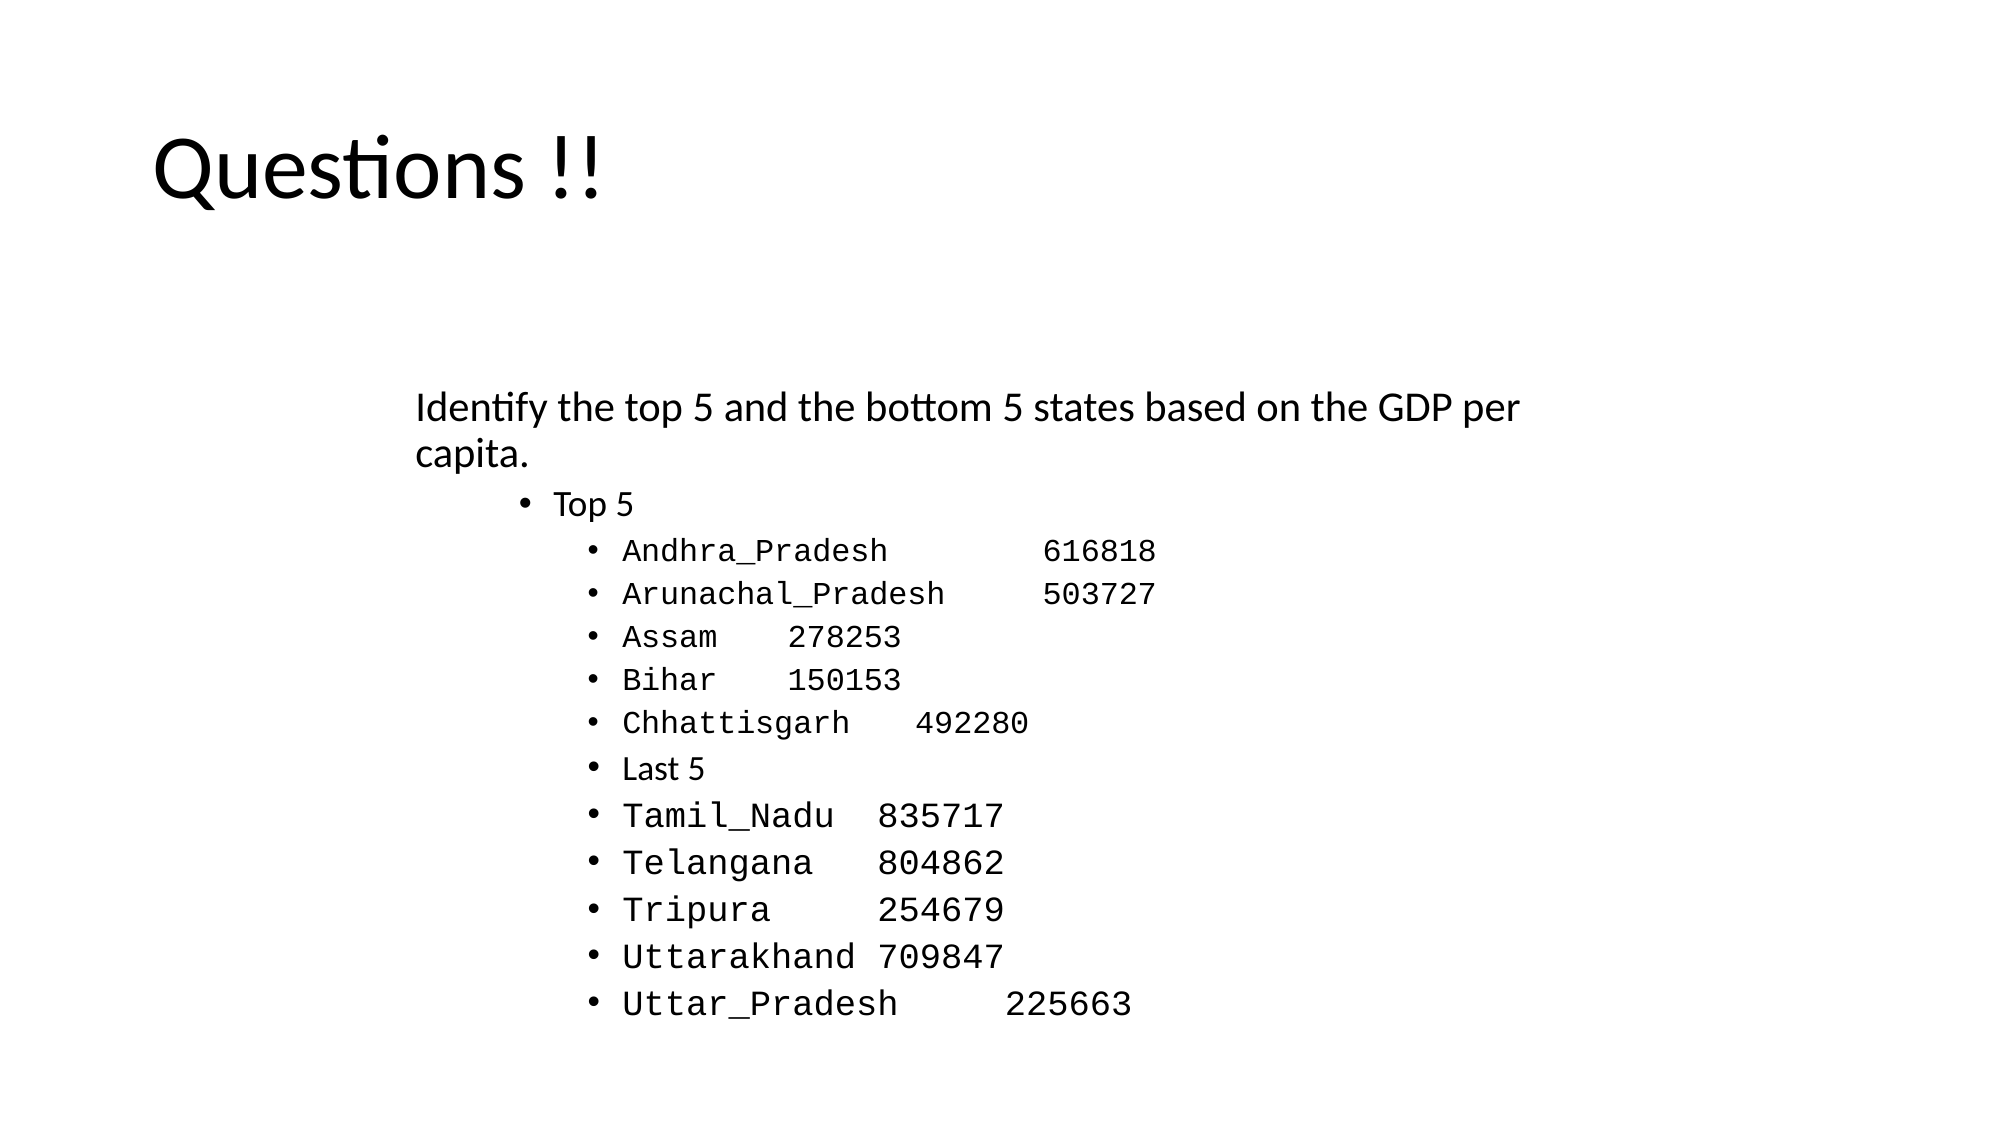

# Questions !!
Identify the top 5 and the bottom 5 states based on the GDP per capita.
Top 5
Andhra_Pradesh	  616818
Arunachal_Pradesh	  503727
Assam 		  278253
Bihar 		  150153
Chhattisgarh 	  492280
Last 5
Tamil_Nadu	835717
Telangana	804862
Tripura		254679
Uttarakhand	709847
Uttar_Pradesh	225663